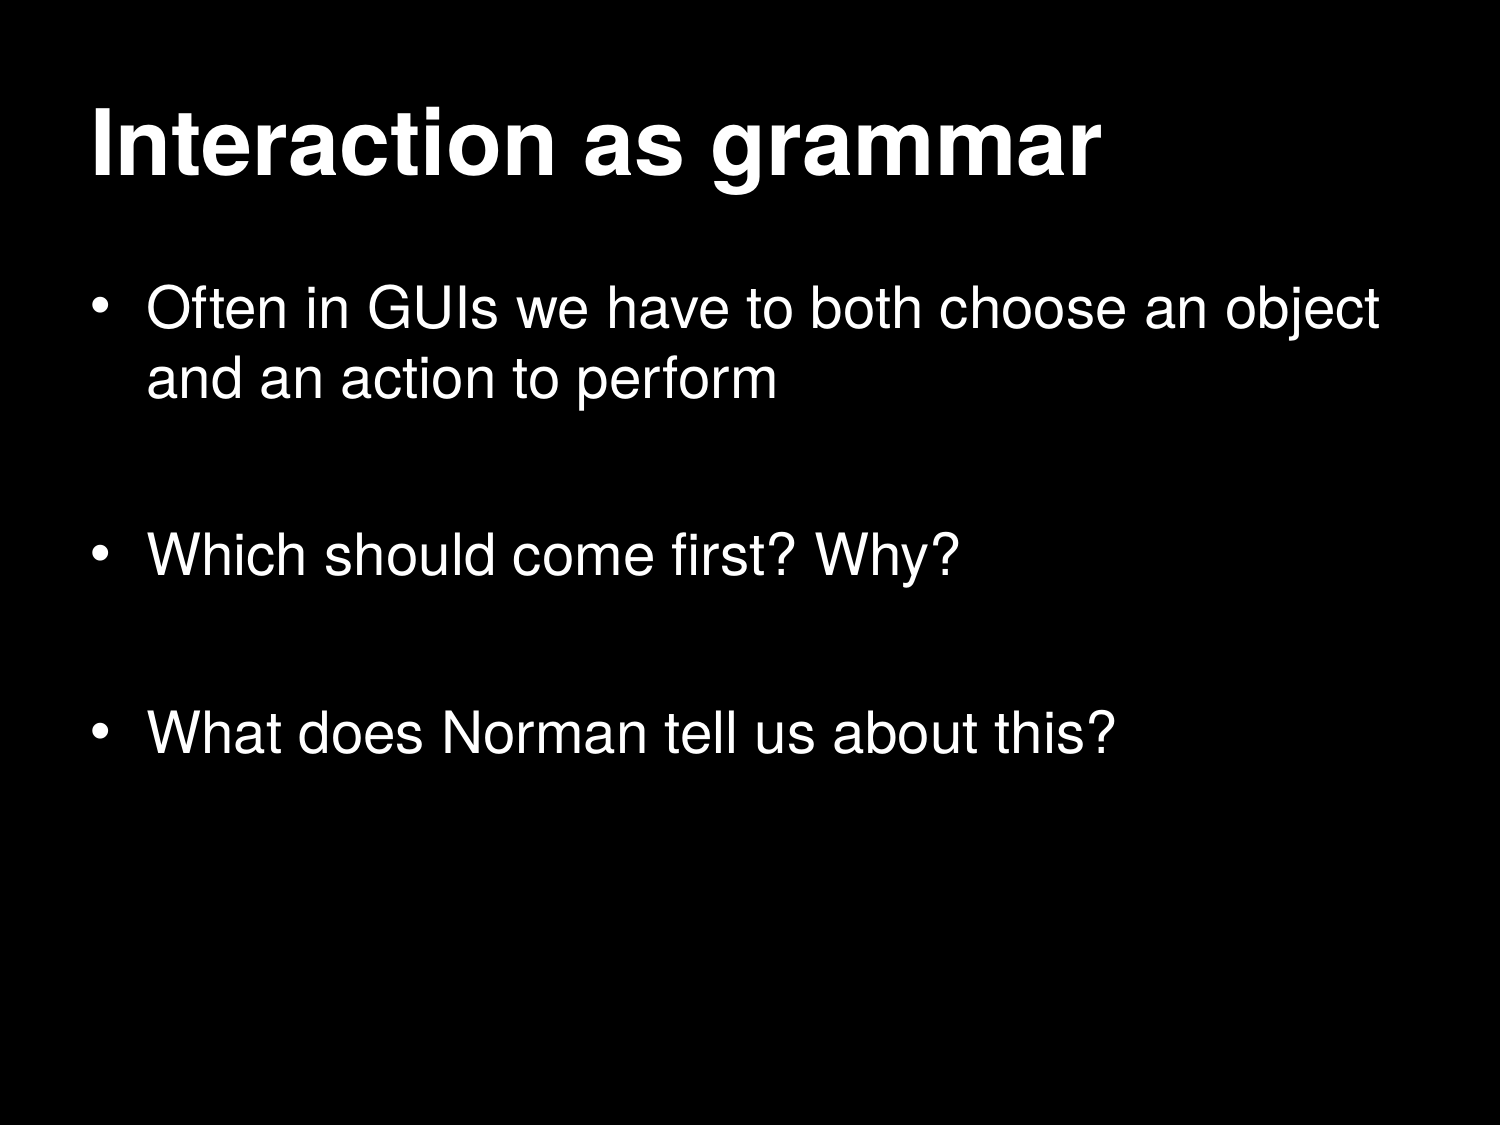

# Interaction as grammar
Often in GUIs we have to both choose an object and an action to perform
Which should come first? Why?
What does Norman tell us about this?